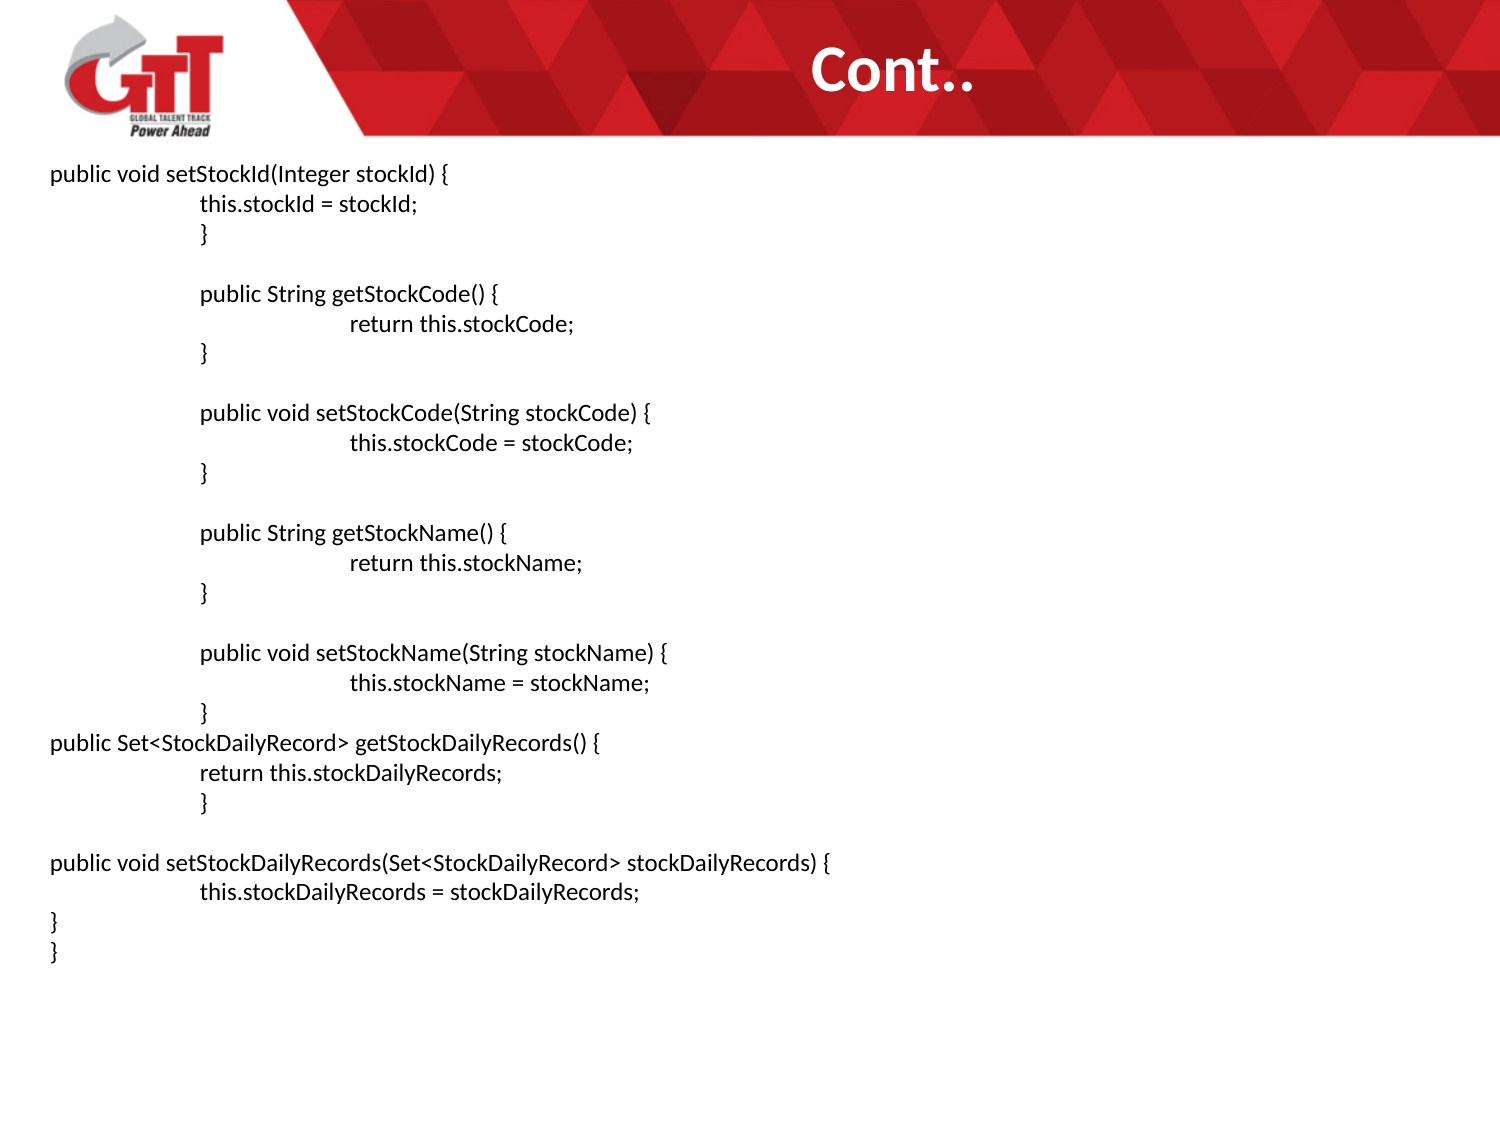

# Cont..
public void setStockId(Integer stockId) {
	this.stockId = stockId;
	}

	public String getStockCode() {
		return this.stockCode;
	}

	public void setStockCode(String stockCode) {
		this.stockCode = stockCode;
	}

	public String getStockName() {
		return this.stockName;
	}

	public void setStockName(String stockName) {
		this.stockName = stockName;
	}
public Set<StockDailyRecord> getStockDailyRecords() {
	return this.stockDailyRecords;
	}

public void setStockDailyRecords(Set<StockDailyRecord> stockDailyRecords) {
	this.stockDailyRecords = stockDailyRecords;
}
}